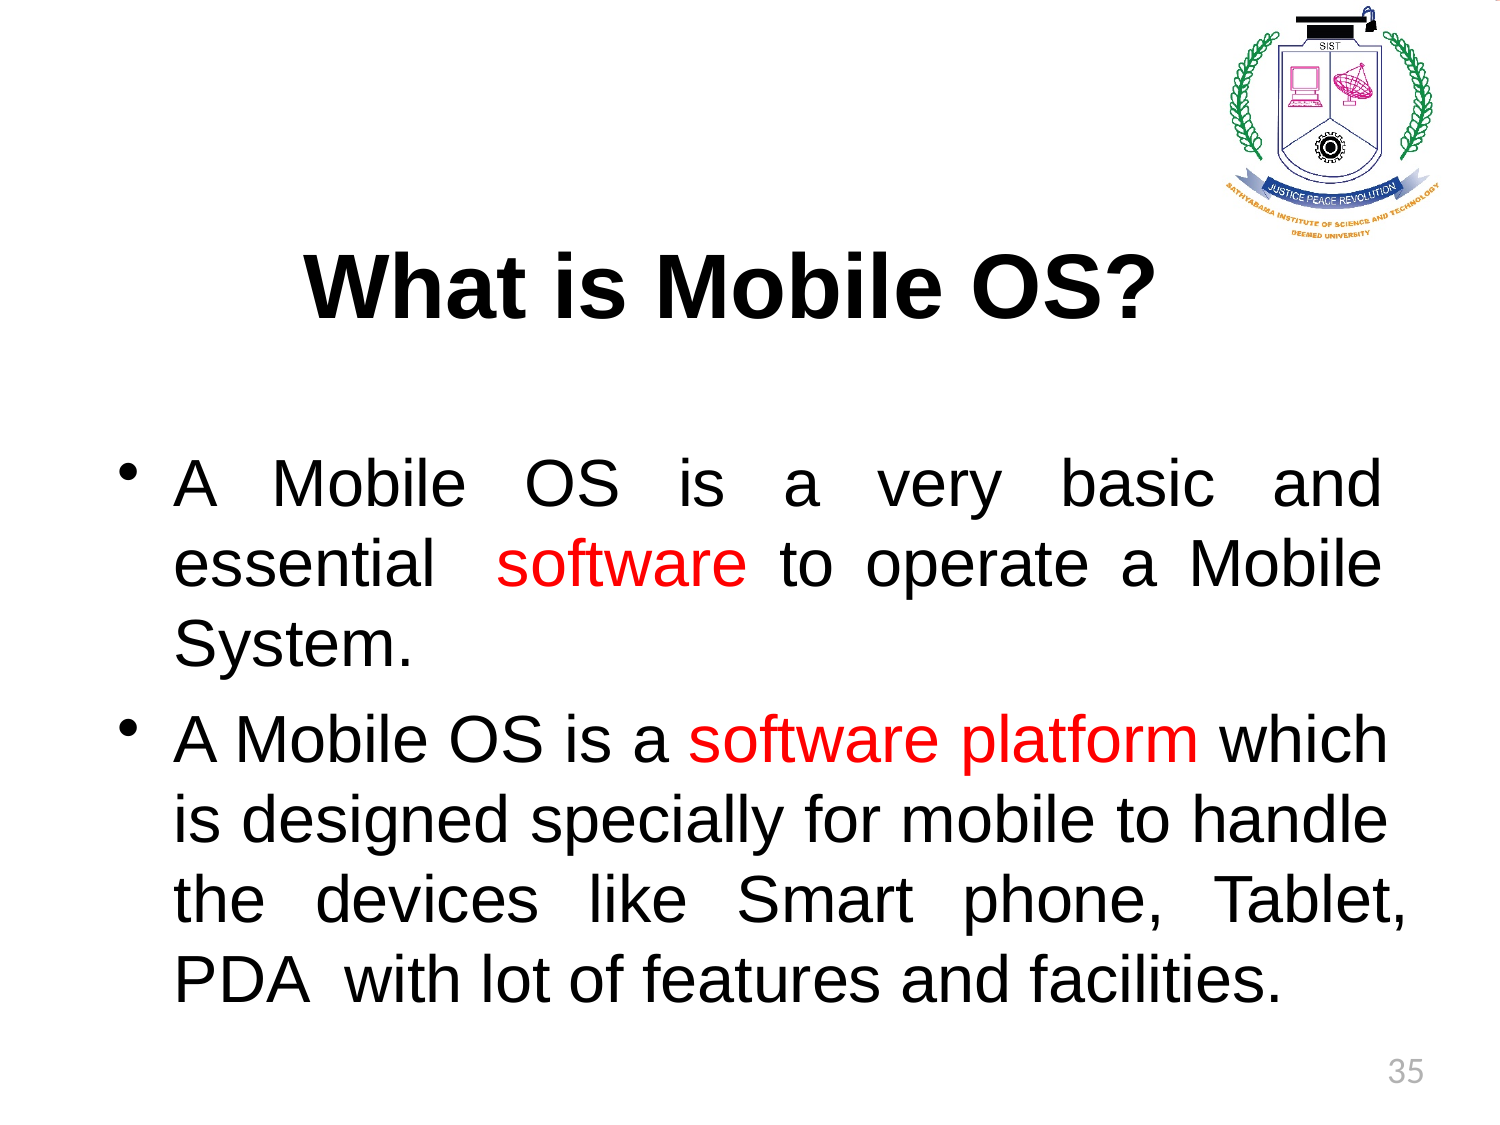

# What is Mobile OS?
A Mobile OS is a very basic and essential  software to operate a Mobile System.
A Mobile OS is a software platform which  is designed specially for mobile to handle  the devices like Smart phone, Tablet, PDA  with lot of features and facilities.
35